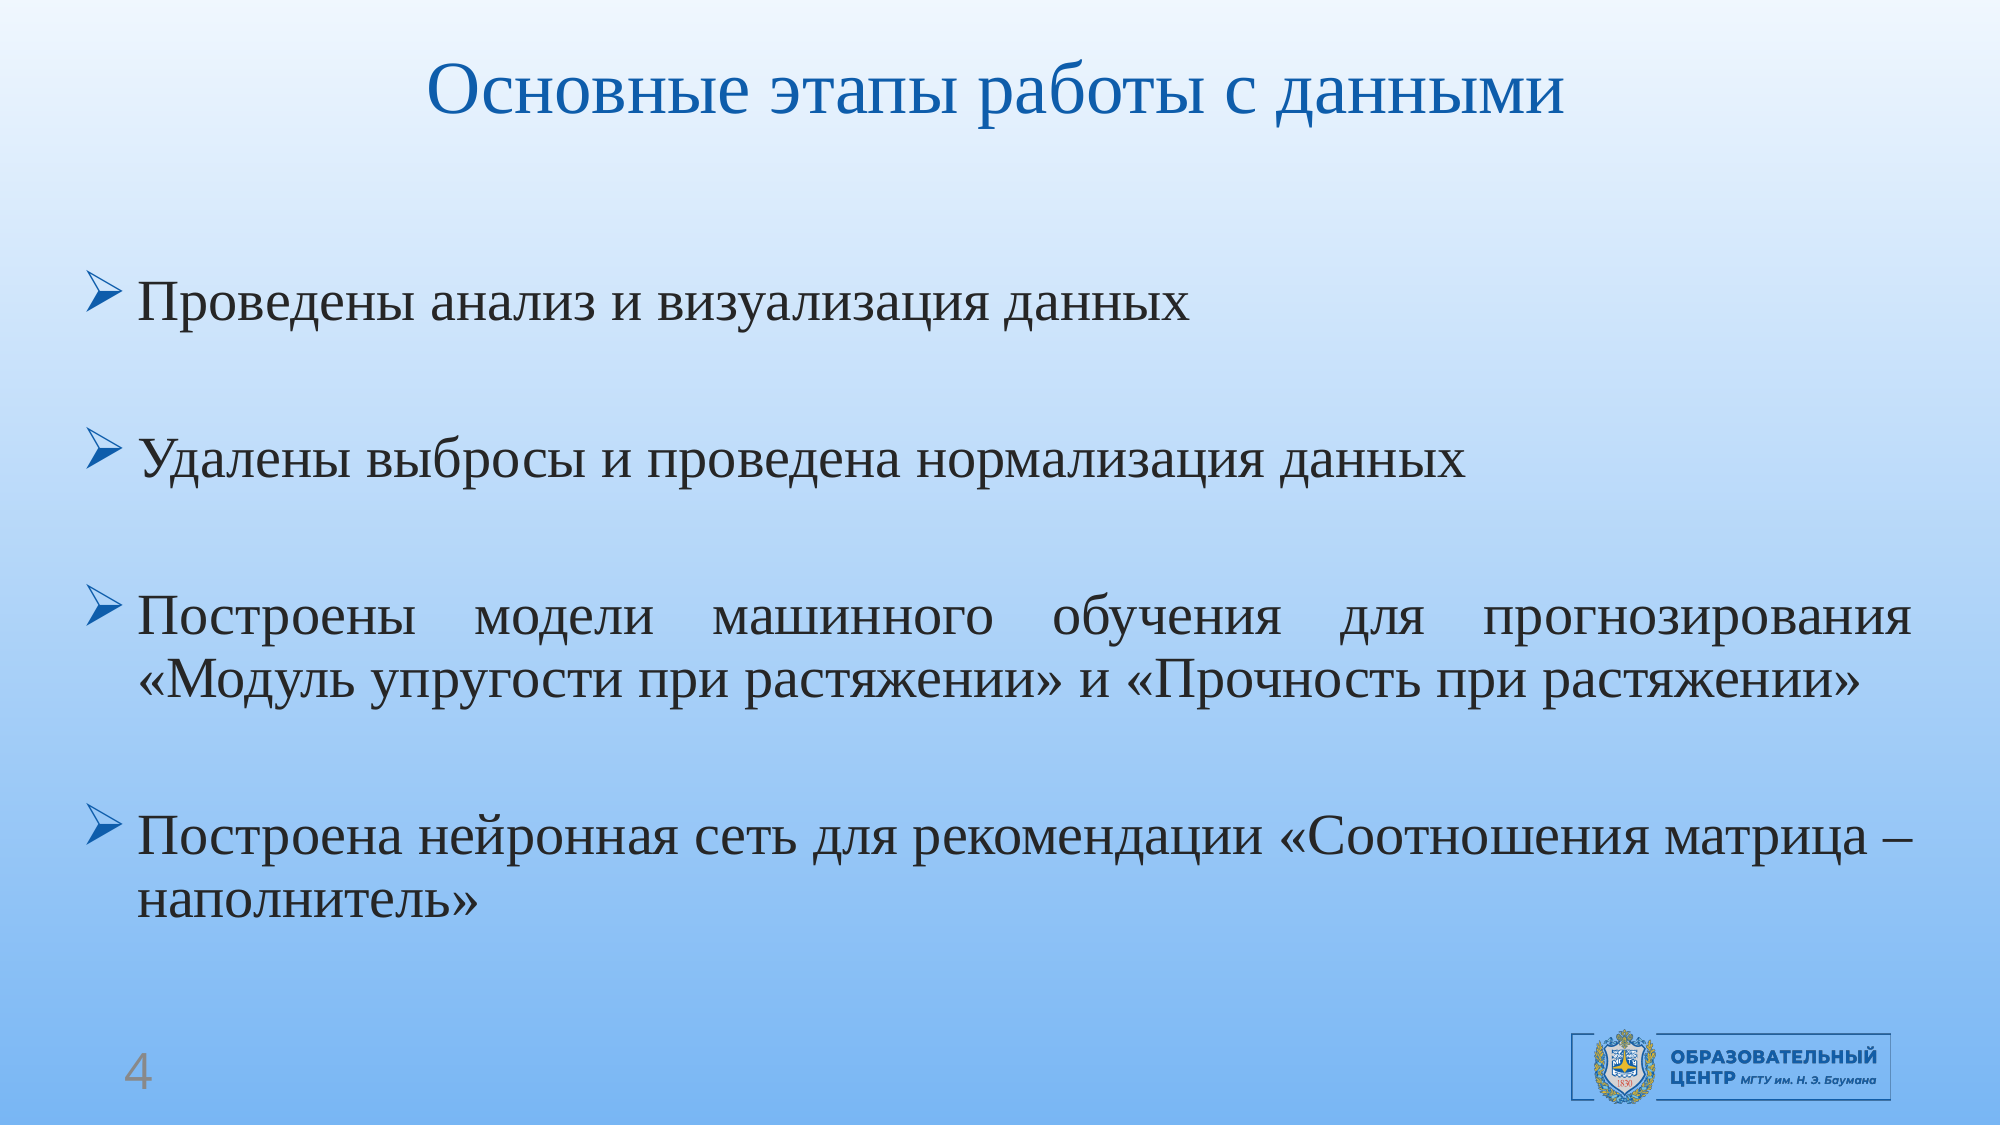

# Основные этапы работы с данными

Проведены анализ и визуализация данных

Удалены выбросы и проведена нормализация данных

Построены модели машинного обучения для прогнозирования «Модуль упругости при растяжении» и «Прочность при растяжении»

Построена нейронная сеть для рекомендации «Соотношения матрица – наполнитель»
4